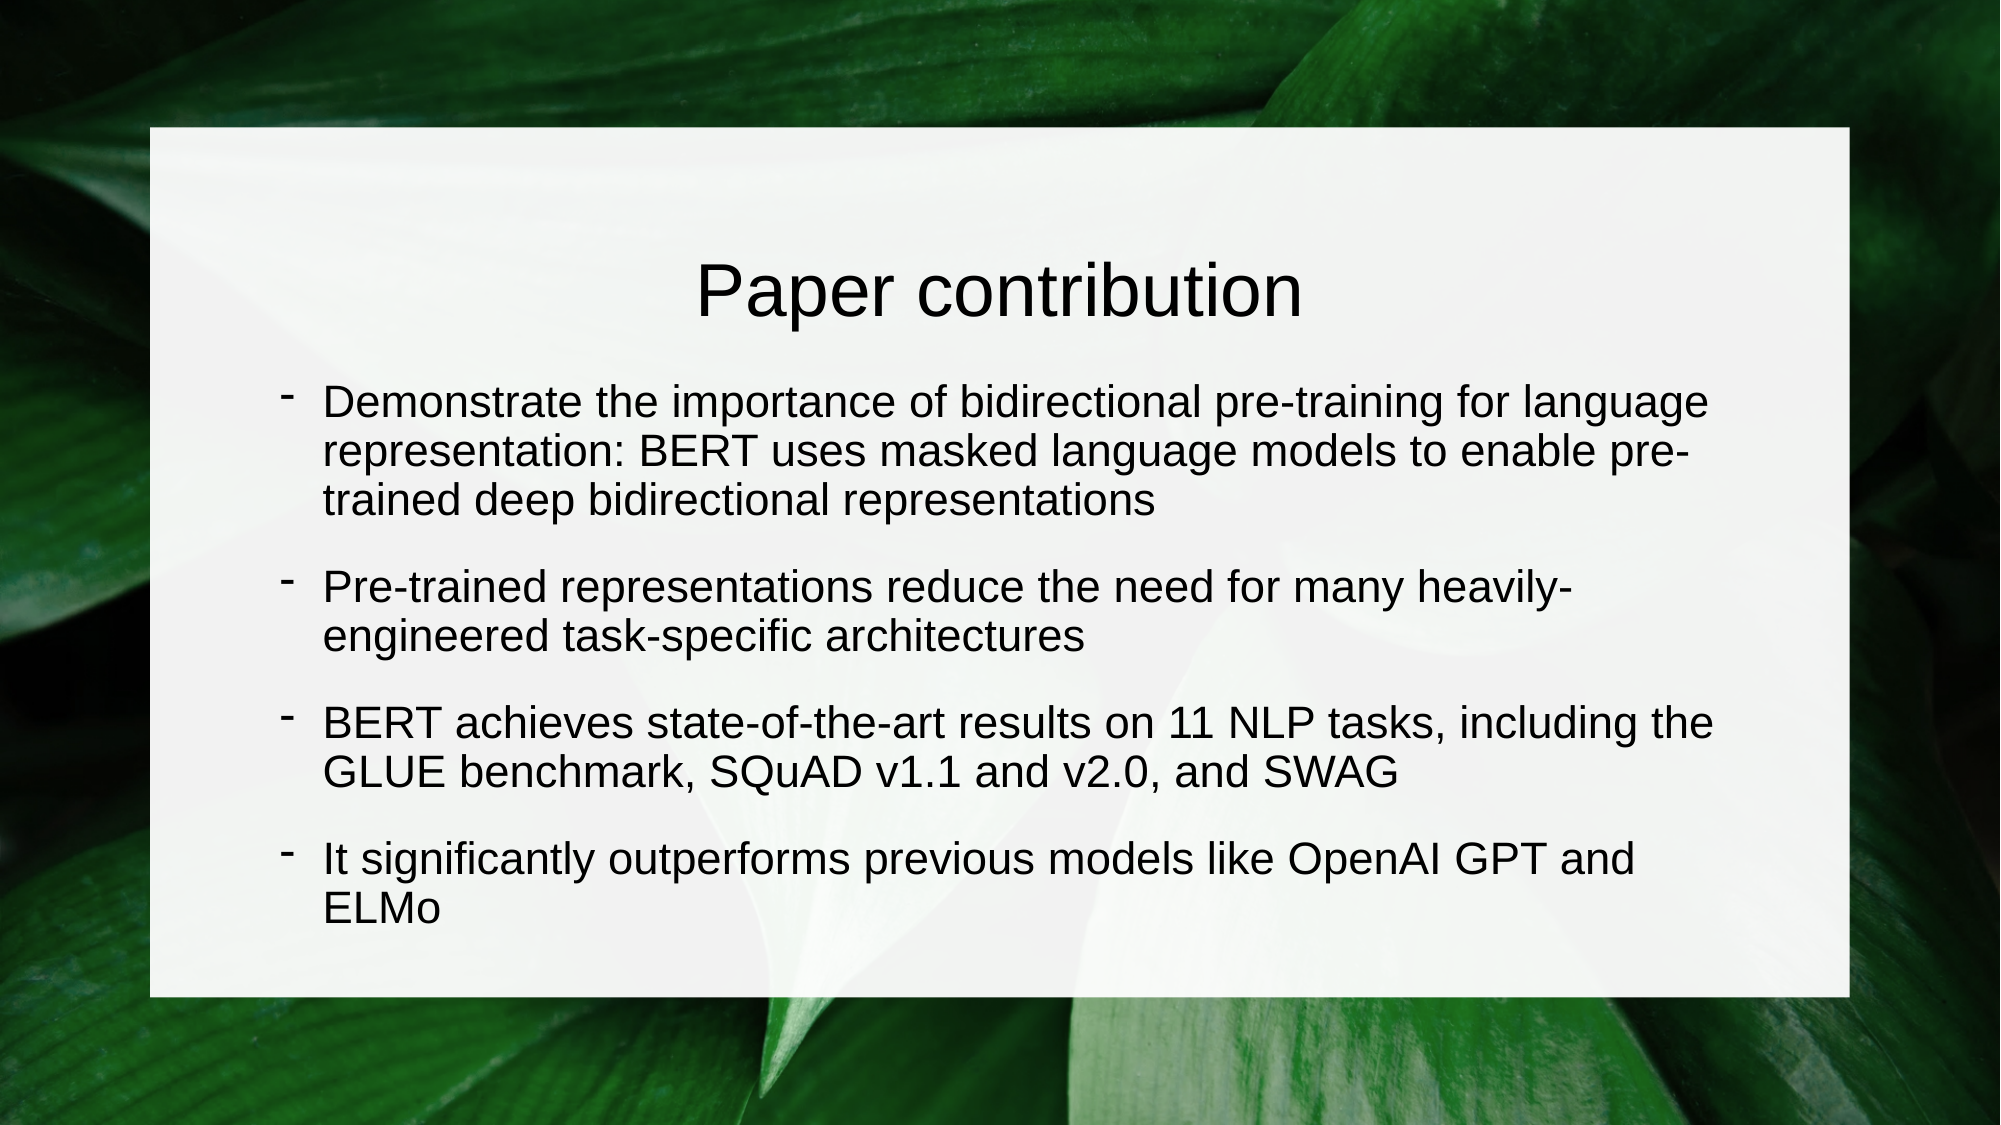

# Paper contribution
Demonstrate the importance of bidirectional pre-training for language representation: BERT uses masked language models to enable pre-trained deep bidirectional representations
Pre-trained representations reduce the need for many heavily-engineered task-specific architectures
BERT achieves state-of-the-art results on 11 NLP tasks, including the GLUE benchmark, SQuAD v1.1 and v2.0, and SWAG
It significantly outperforms previous models like OpenAI GPT and ELMo